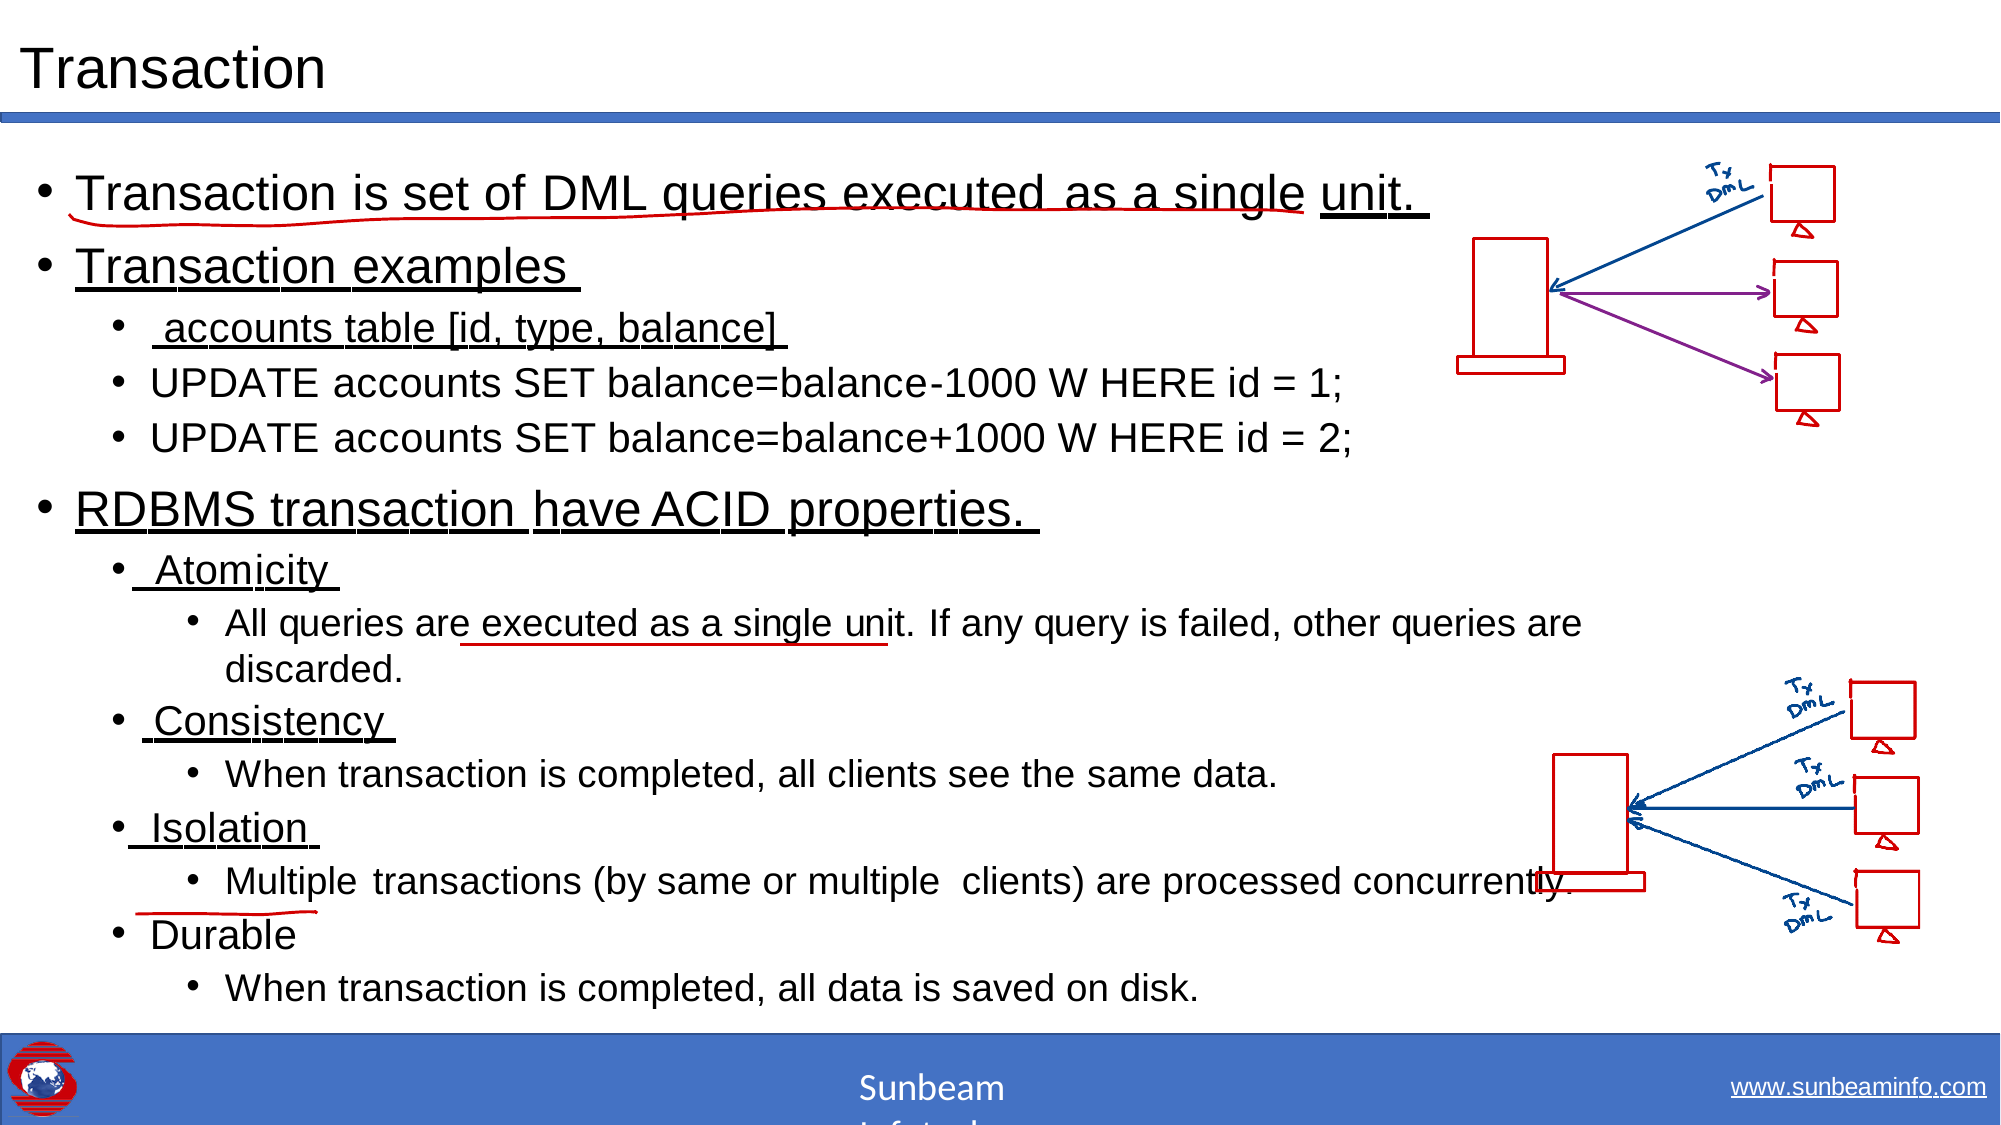

# Transaction

Transaction is set of DML queries executed as a single unit.
Transaction examples
 accounts table [id, type, balance]
UPDATE accounts SET balance=balance-1000 W HERE id = 1;
UPDATE accounts SET balance=balance+1000 W HERE id = 2;
RDBMS transaction have ACID properties.
  Atomicity
All queries are executed as a single unit. If any query is failed, other queries are discarded.
 Consistency
When transaction is completed, all clients see the same data.
  Isolation
Multiple transactions (by same or multiple  clients) are processed concurrently.
Durable
When transaction is completed, all data is saved on disk.

Sunbeam Infotech
www.sunbeaminfo.com